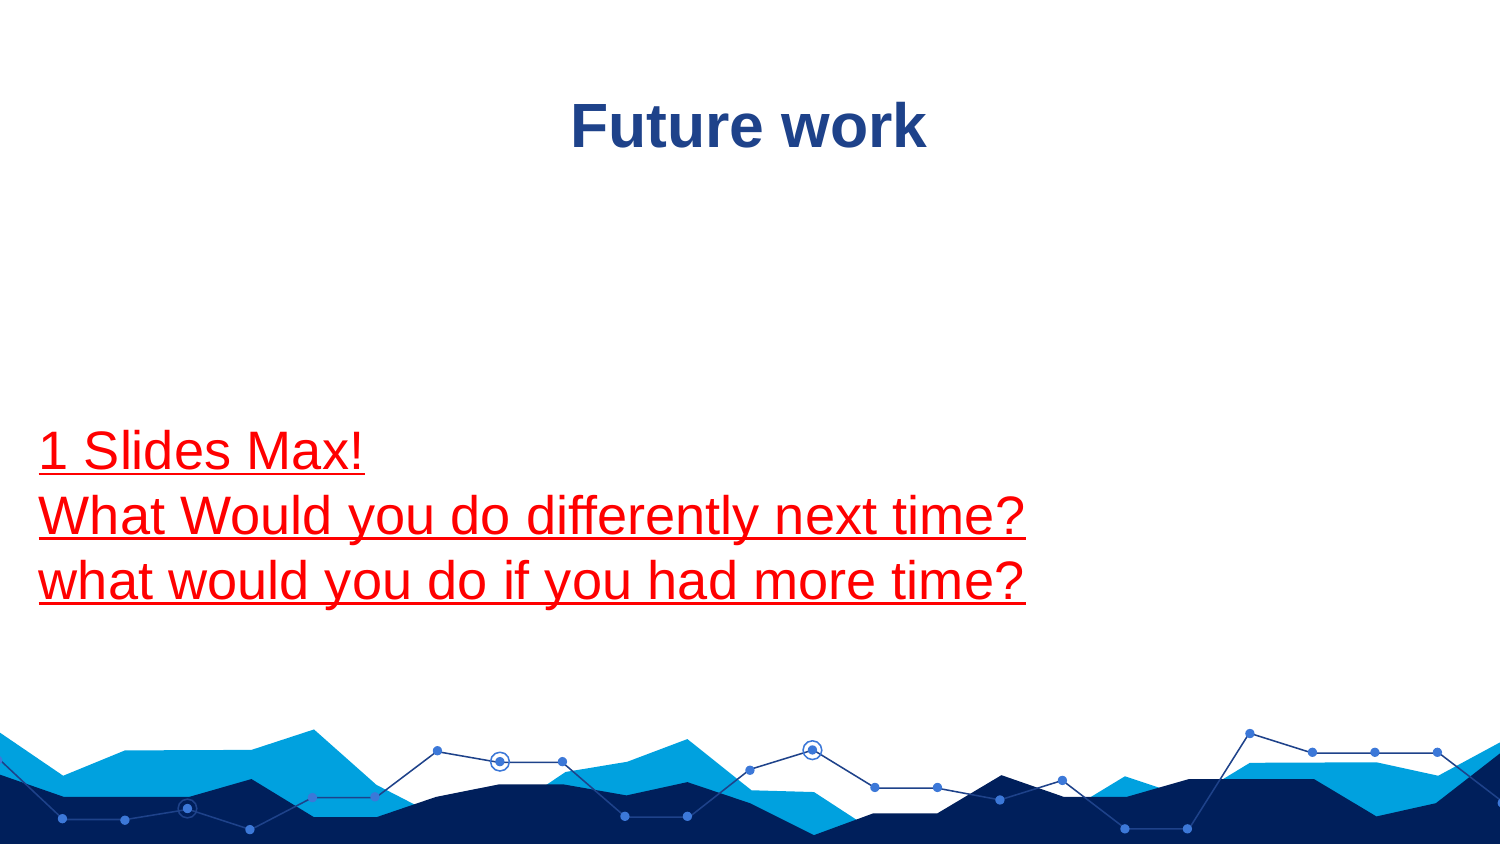

# Future work

1 Slides Max!
What Would you do differently next time?
what would you do if you had more time?